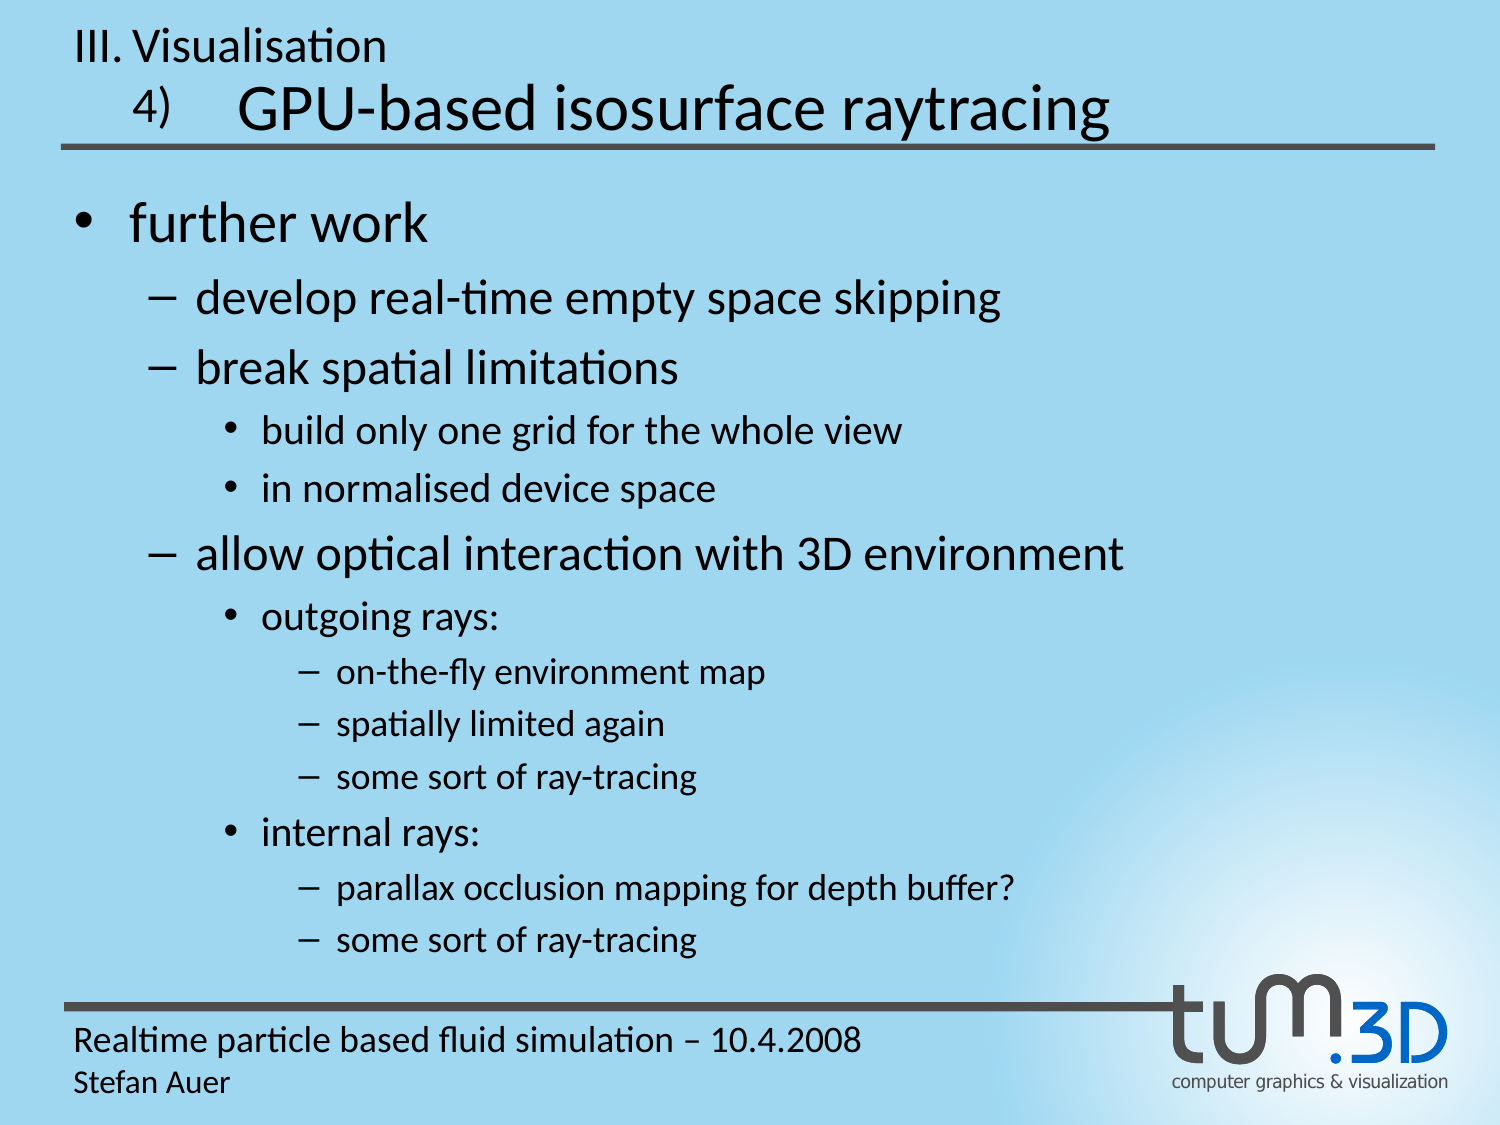

III.
Visualisation
GPU-based isosurface raytracing
4)
further work
develop real-time empty space skipping
break spatial limitations
build only one grid for the whole view
in normalised device space
allow optical interaction with 3D environment
outgoing rays:
on-the-fly environment map
spatially limited again
some sort of ray-tracing
internal rays:
parallax occlusion mapping for depth buffer?
some sort of ray-tracing